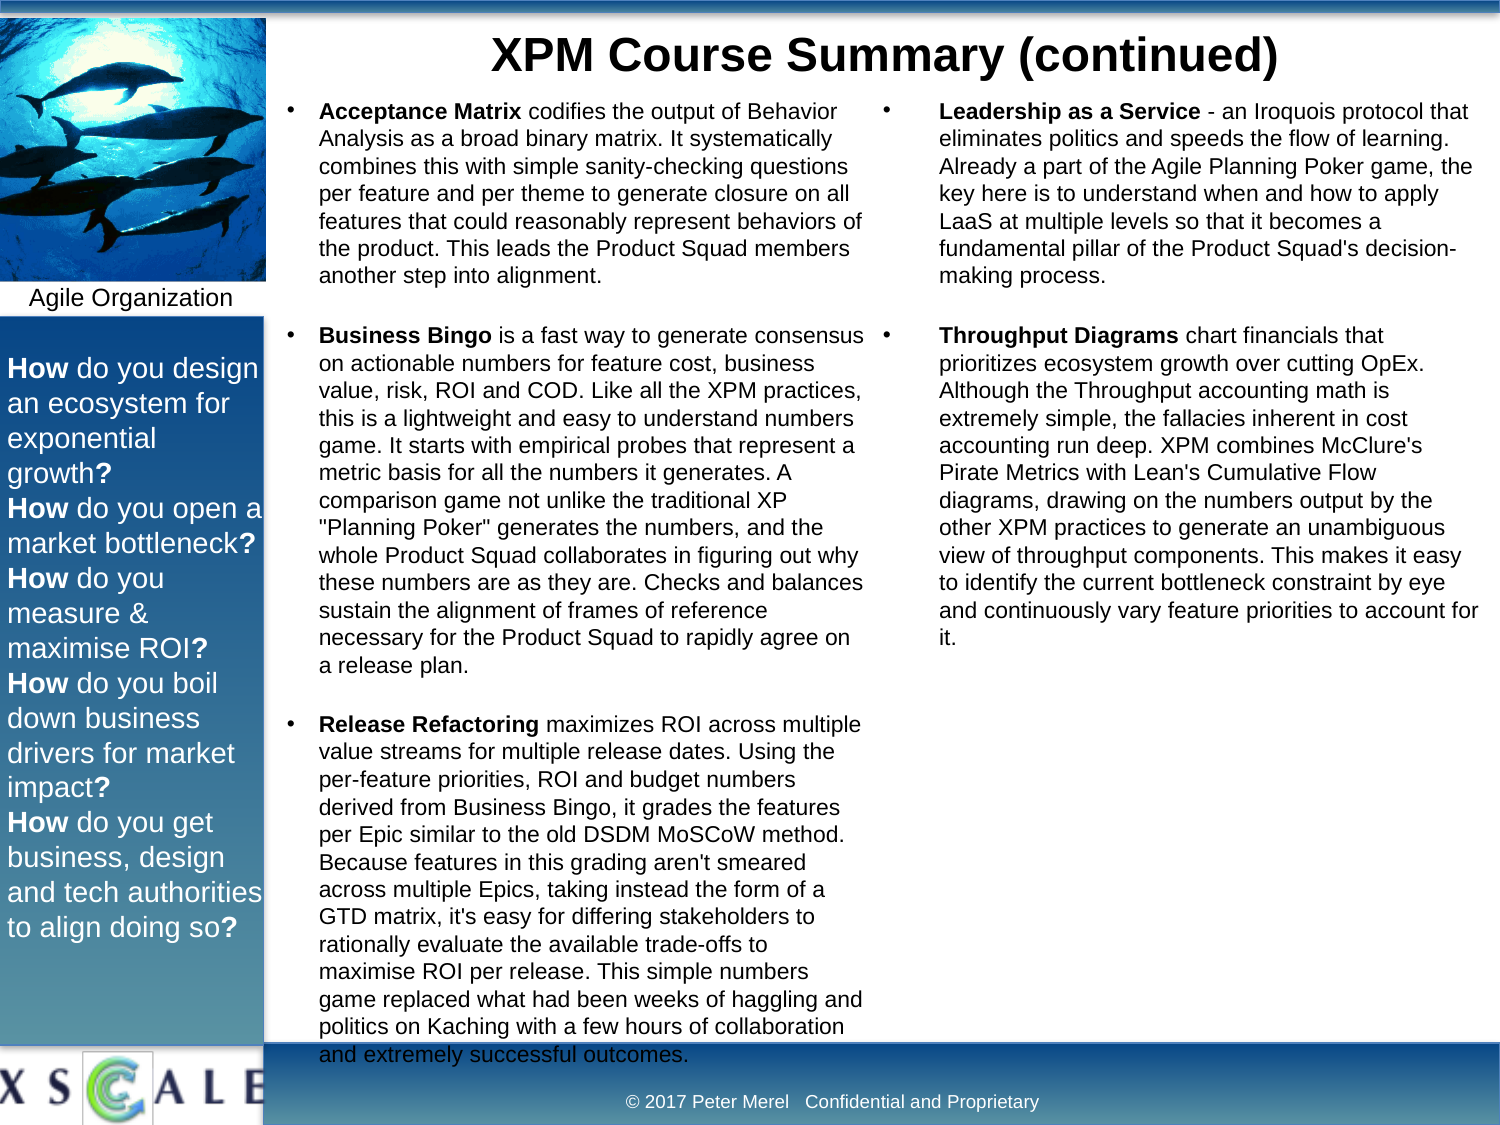

# XPM Course Summary (continued)
Leadership as a Service - an Iroquois protocol that eliminates politics and speeds the flow of learning. Already a part of the Agile Planning Poker game, the key here is to understand when and how to apply LaaS at multiple levels so that it becomes a fundamental pillar of the Product Squad's decision-making process.
Throughput Diagrams chart financials that prioritizes ecosystem growth over cutting OpEx. Although the Throughput accounting math is extremely simple, the fallacies inherent in cost accounting run deep. XPM combines McClure's Pirate Metrics with Lean's Cumulative Flow diagrams, drawing on the numbers output by the other XPM practices to generate an unambiguous view of throughput components. This makes it easy to identify the current bottleneck constraint by eye and continuously vary feature priorities to account for it.

Acceptance Matrix codifies the output of Behavior Analysis as a broad binary matrix. It systematically combines this with simple sanity-checking questions per feature and per theme to generate closure on all features that could reasonably represent behaviors of the product. This leads the Product Squad members another step into alignment.
Business Bingo is a fast way to generate consensus on actionable numbers for feature cost, business value, risk, ROI and COD. Like all the XPM practices, this is a lightweight and easy to understand numbers game. It starts with empirical probes that represent a metric basis for all the numbers it generates. A comparison game not unlike the traditional XP "Planning Poker" generates the numbers, and the whole Product Squad collaborates in figuring out why these numbers are as they are. Checks and balances sustain the alignment of frames of reference necessary for the Product Squad to rapidly agree on a release plan.
Release Refactoring maximizes ROI across multiple value streams for multiple release dates. Using the per-feature priorities, ROI and budget numbers derived from Business Bingo, it grades the features per Epic similar to the old DSDM MoSCoW method. Because features in this grading aren't smeared across multiple Epics, taking instead the form of a GTD matrix, it's easy for differing stakeholders to rationally evaluate the available trade-offs to maximise ROI per release. This simple numbers game replaced what had been weeks of haggling and politics on Kaching with a few hours of collaboration and extremely successful outcomes.
How do you design an ecosystem for exponential growth?
How do you open a market bottleneck?
How do you measure & maximise ROI?
How do you boil down business drivers for market impact?
How do you get business, design and tech authorities to align doing so?